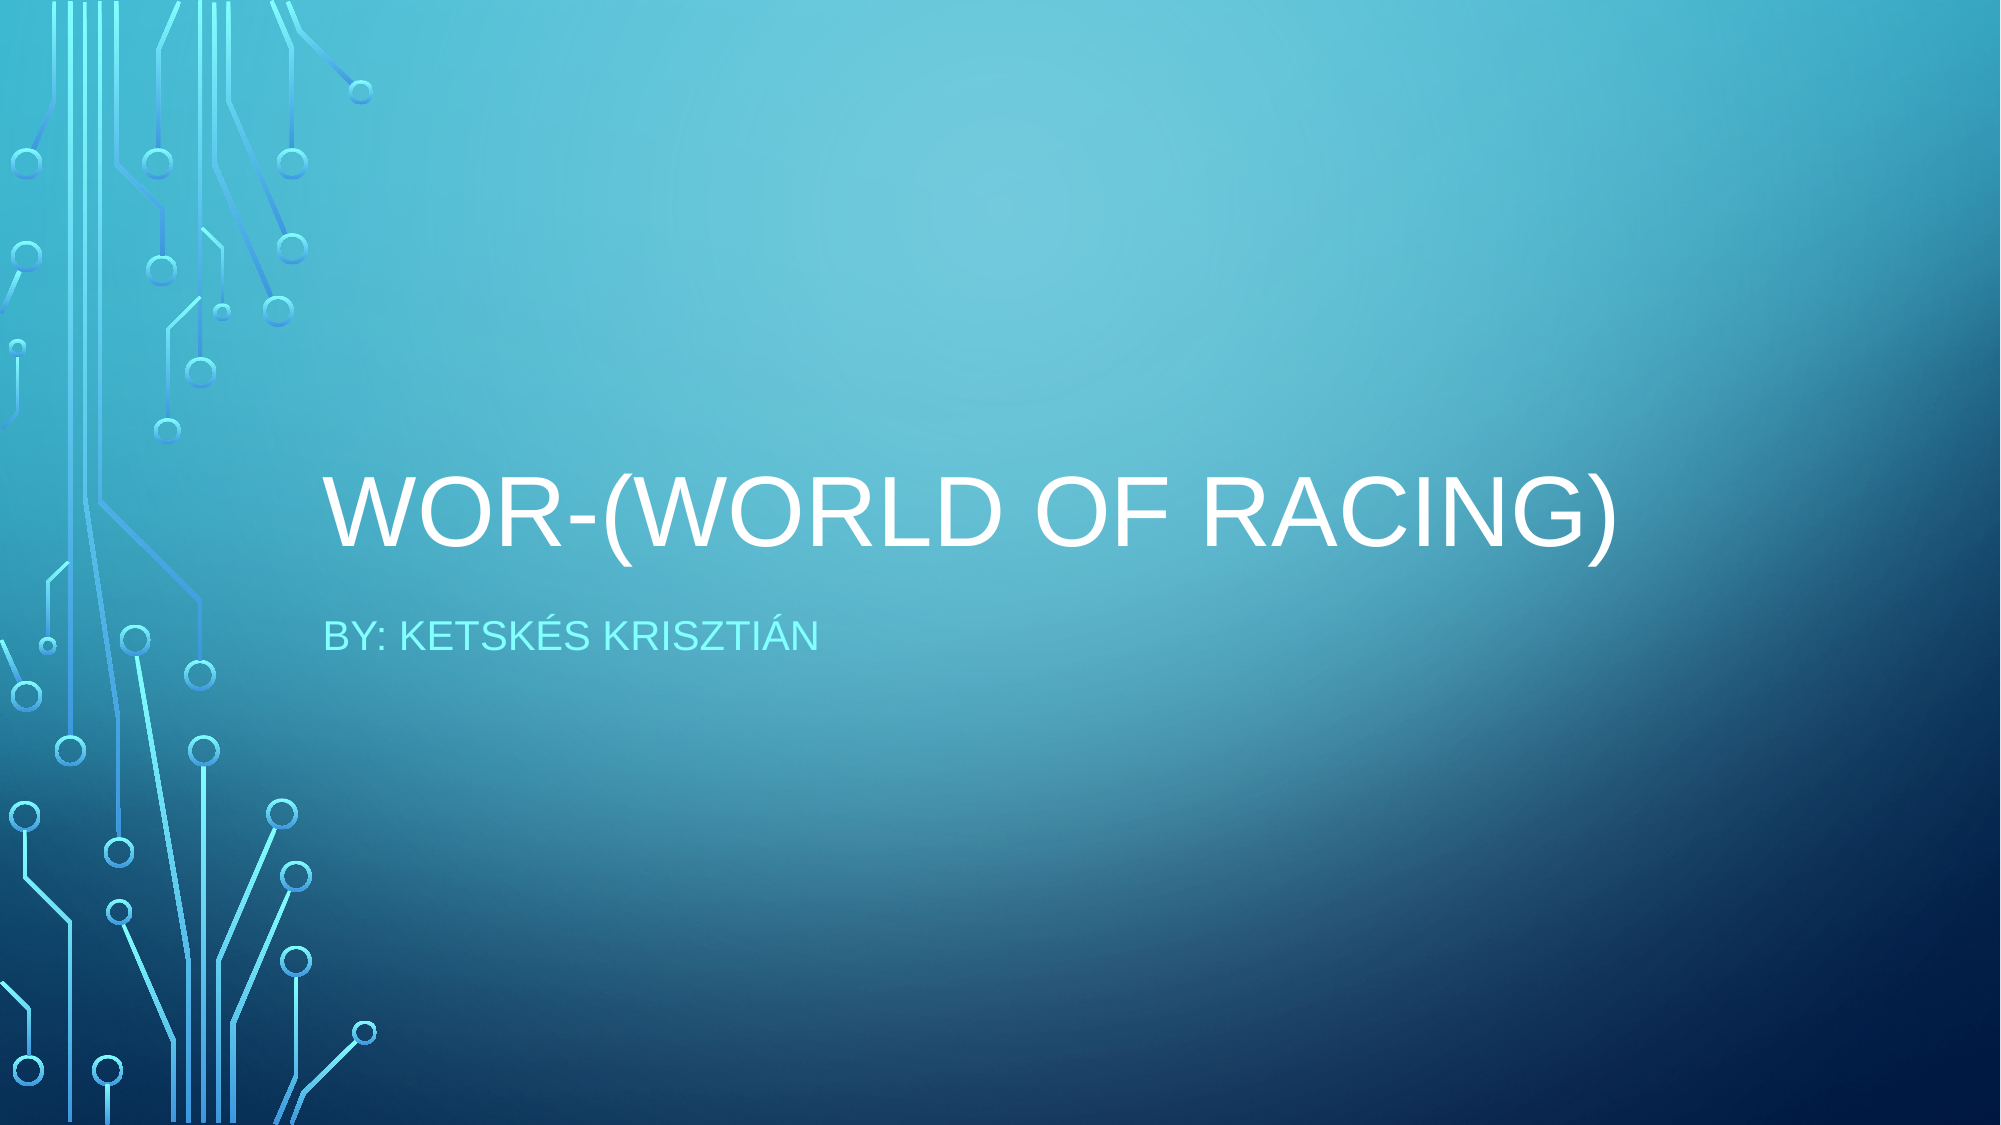

# WOR-(World of Racing)
By: Ketskés Krisztián